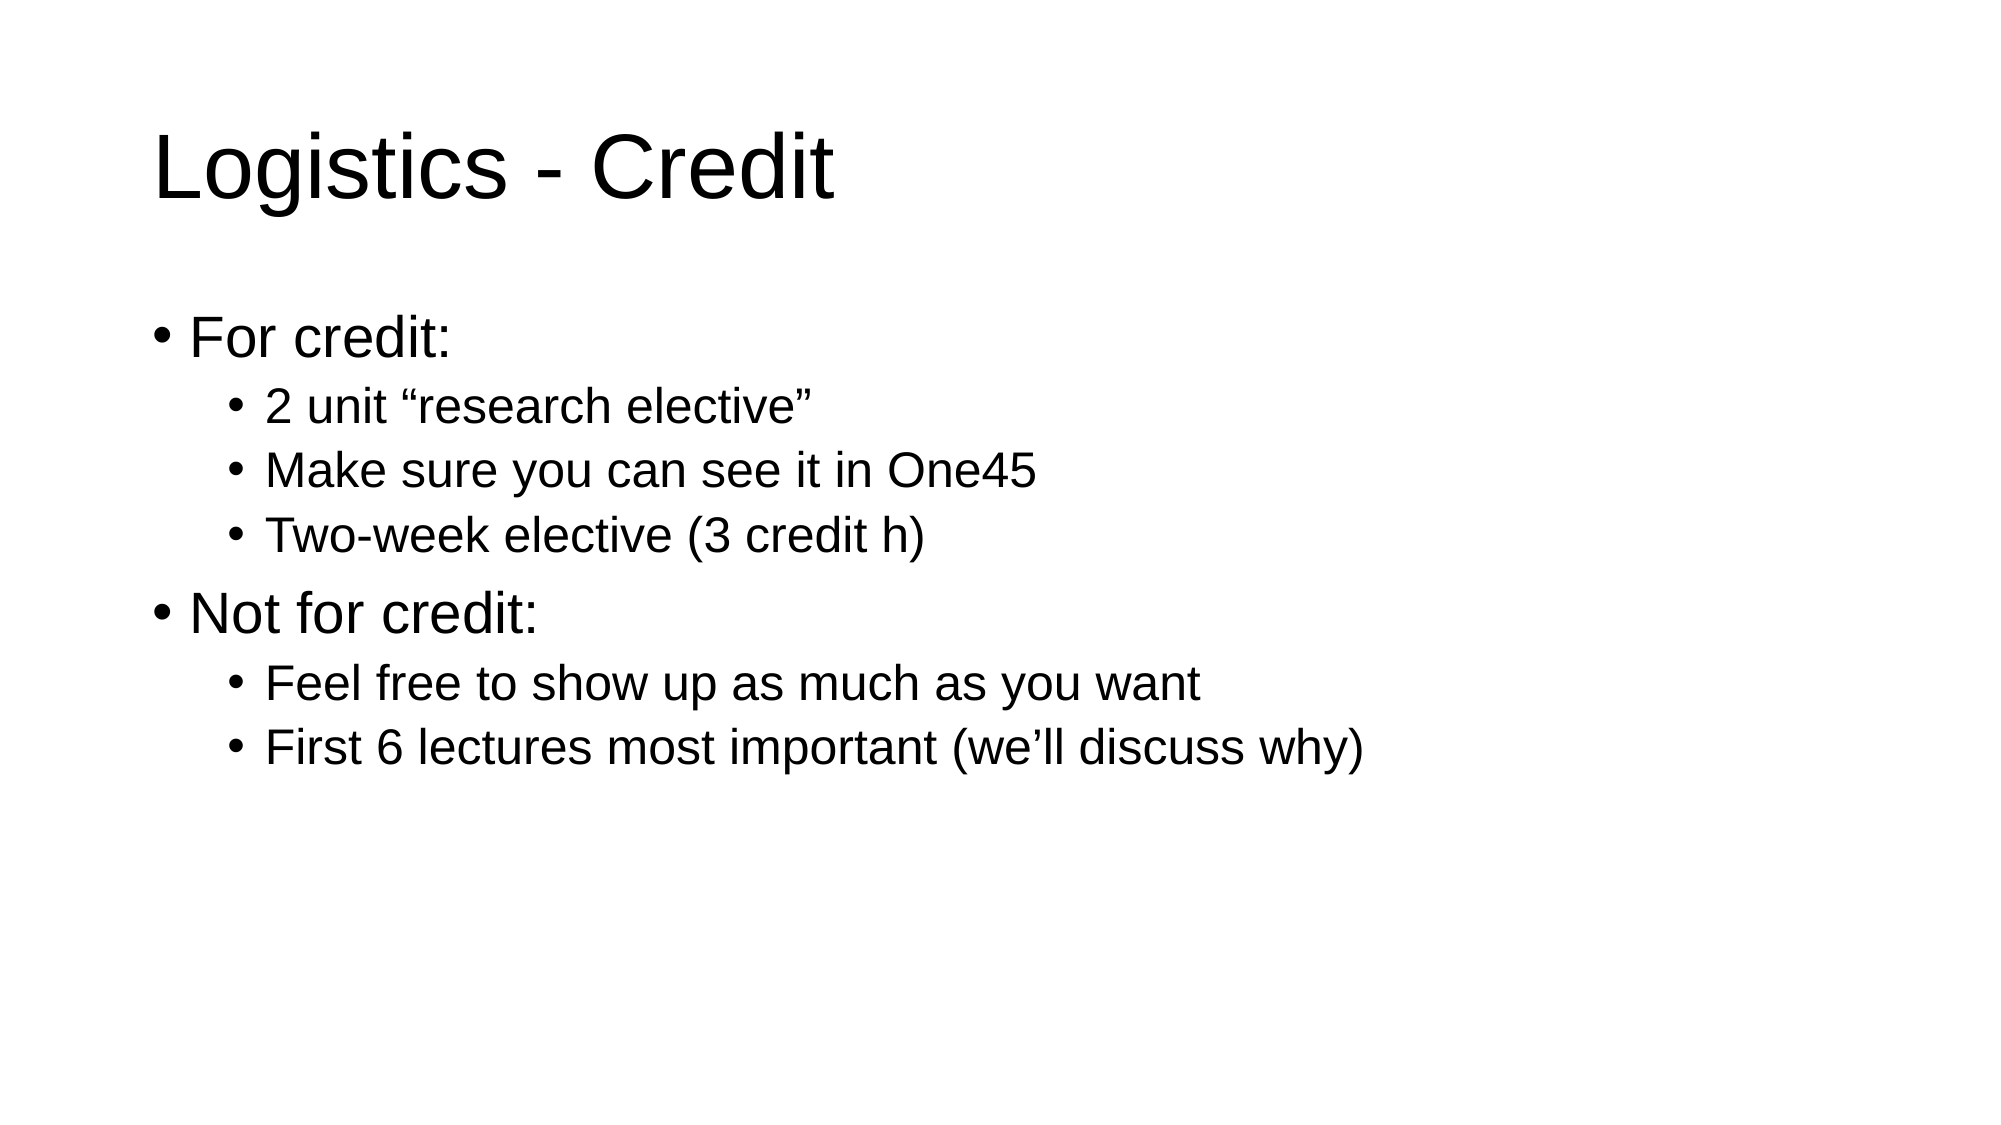

# Logistics - Credit
For credit:
2 unit “research elective”
Make sure you can see it in One45
Two-week elective (3 credit h)
Not for credit:
Feel free to show up as much as you want
First 6 lectures most important (we’ll discuss why)